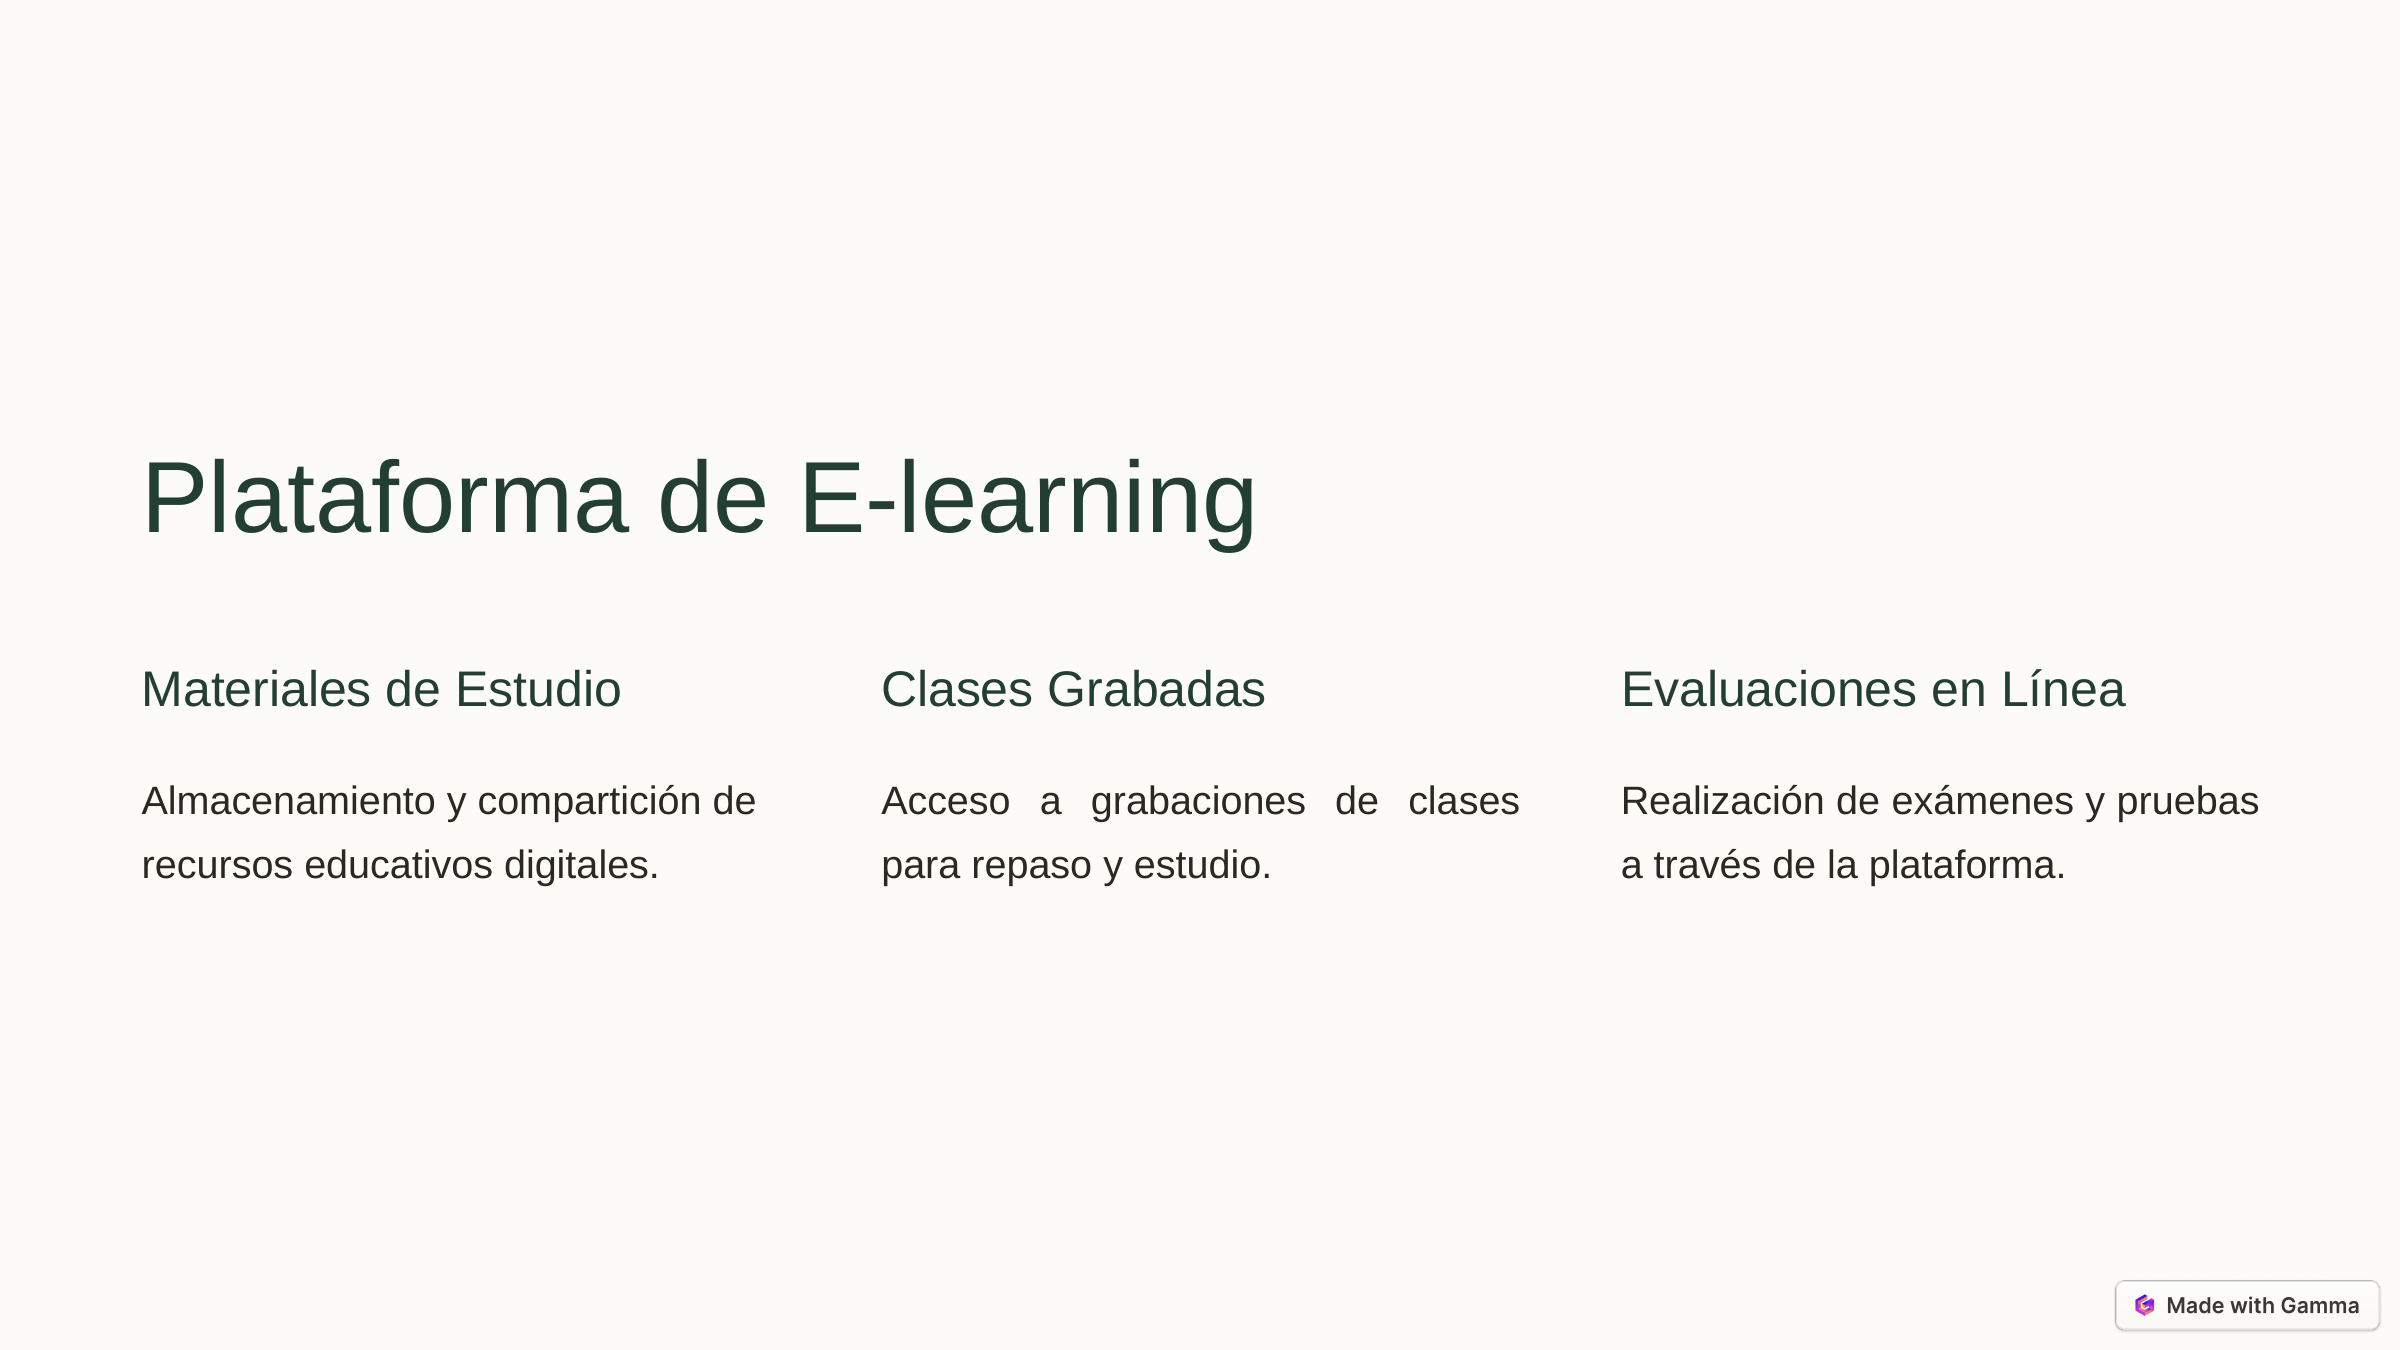

Plataforma de E-learning
Materiales de Estudio
Clases Grabadas
Evaluaciones en Línea
Almacenamiento y compartición de recursos educativos digitales.
Acceso a grabaciones de clases para repaso y estudio.
Realización de exámenes y pruebas a través de la plataforma.